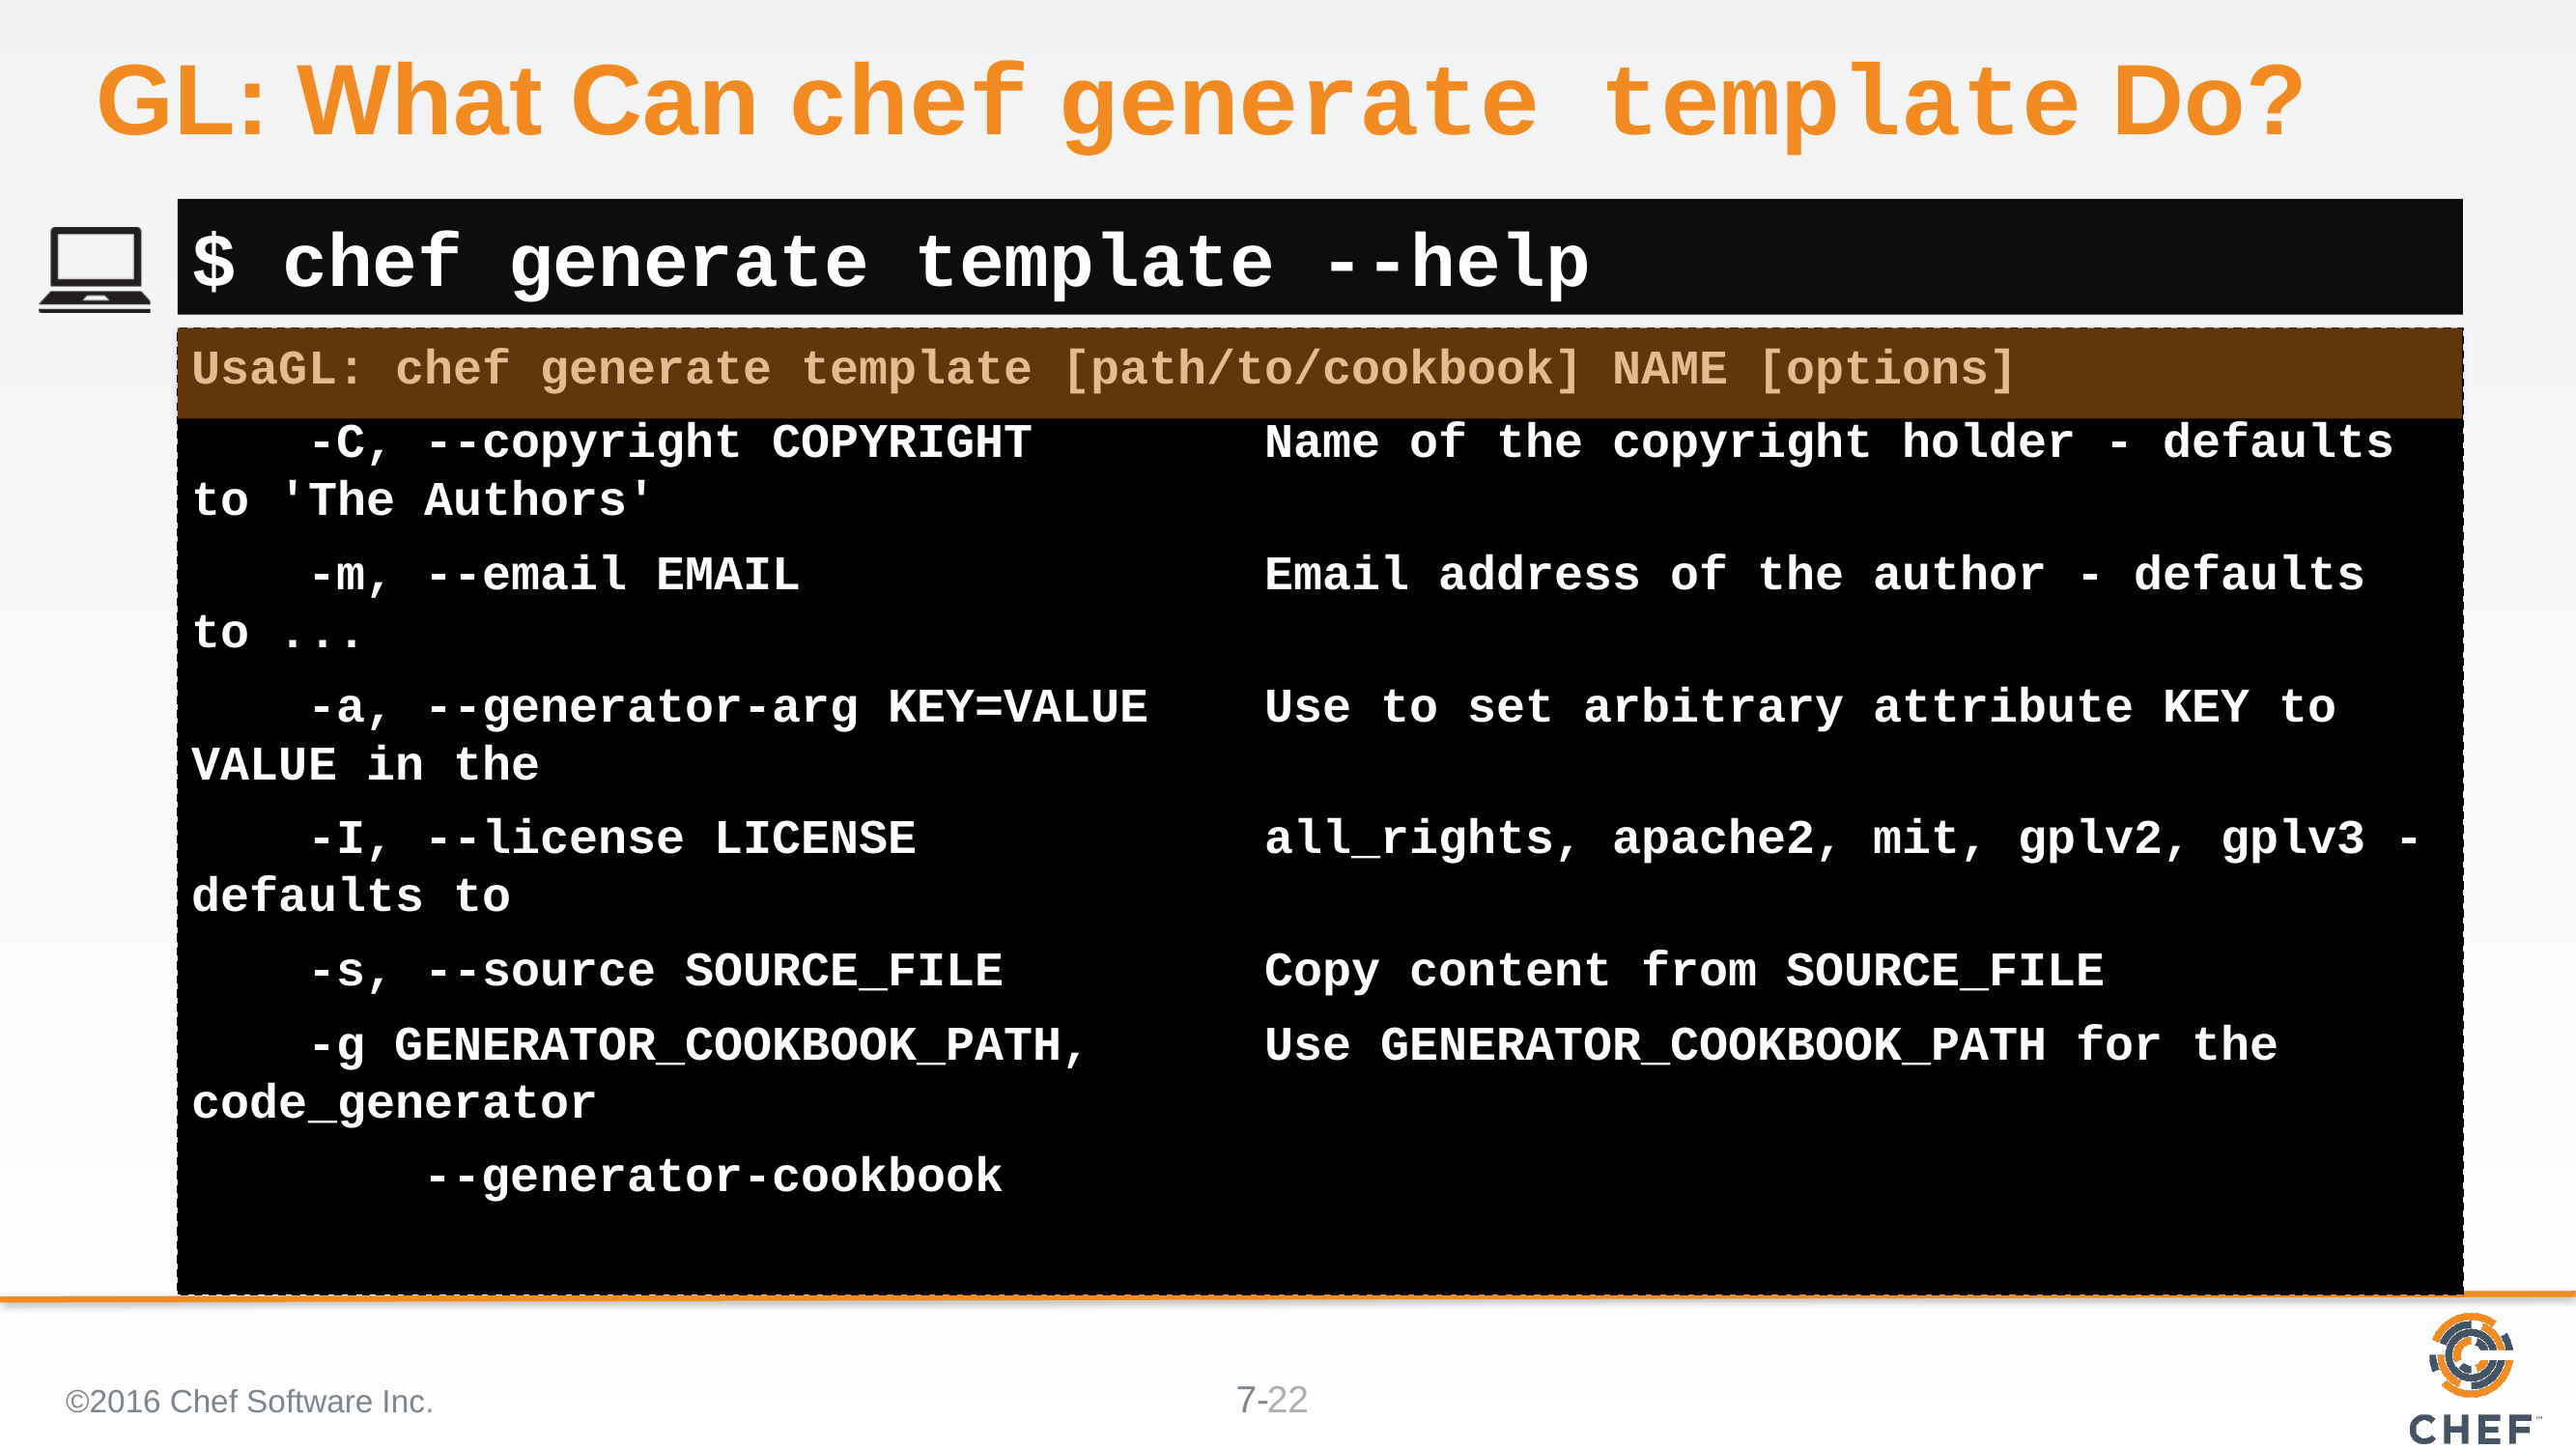

# GL: What Can chef generate template Do?
$ chef generate template --help

UsaGL: chef generate template [path/to/cookbook] NAME [options]
    -C, --copyright COPYRIGHT        Name of the copyright holder - defaults to 'The Authors'
    -m, --email EMAIL                Email address of the author - defaults to ...
    -a, --generator-arg KEY=VALUE    Use to set arbitrary attribute KEY to VALUE in the
    -I, --license LICENSE            all_rights, apache2, mit, gplv2, gplv3 - defaults to
    -s, --source SOURCE_FILE         Copy content from SOURCE_FILE
    -g GENERATOR_COOKBOOK_PATH,      Use GENERATOR_COOKBOOK_PATH for the code_generator
        --generator-cookbook
©2016 Chef Software Inc.
22